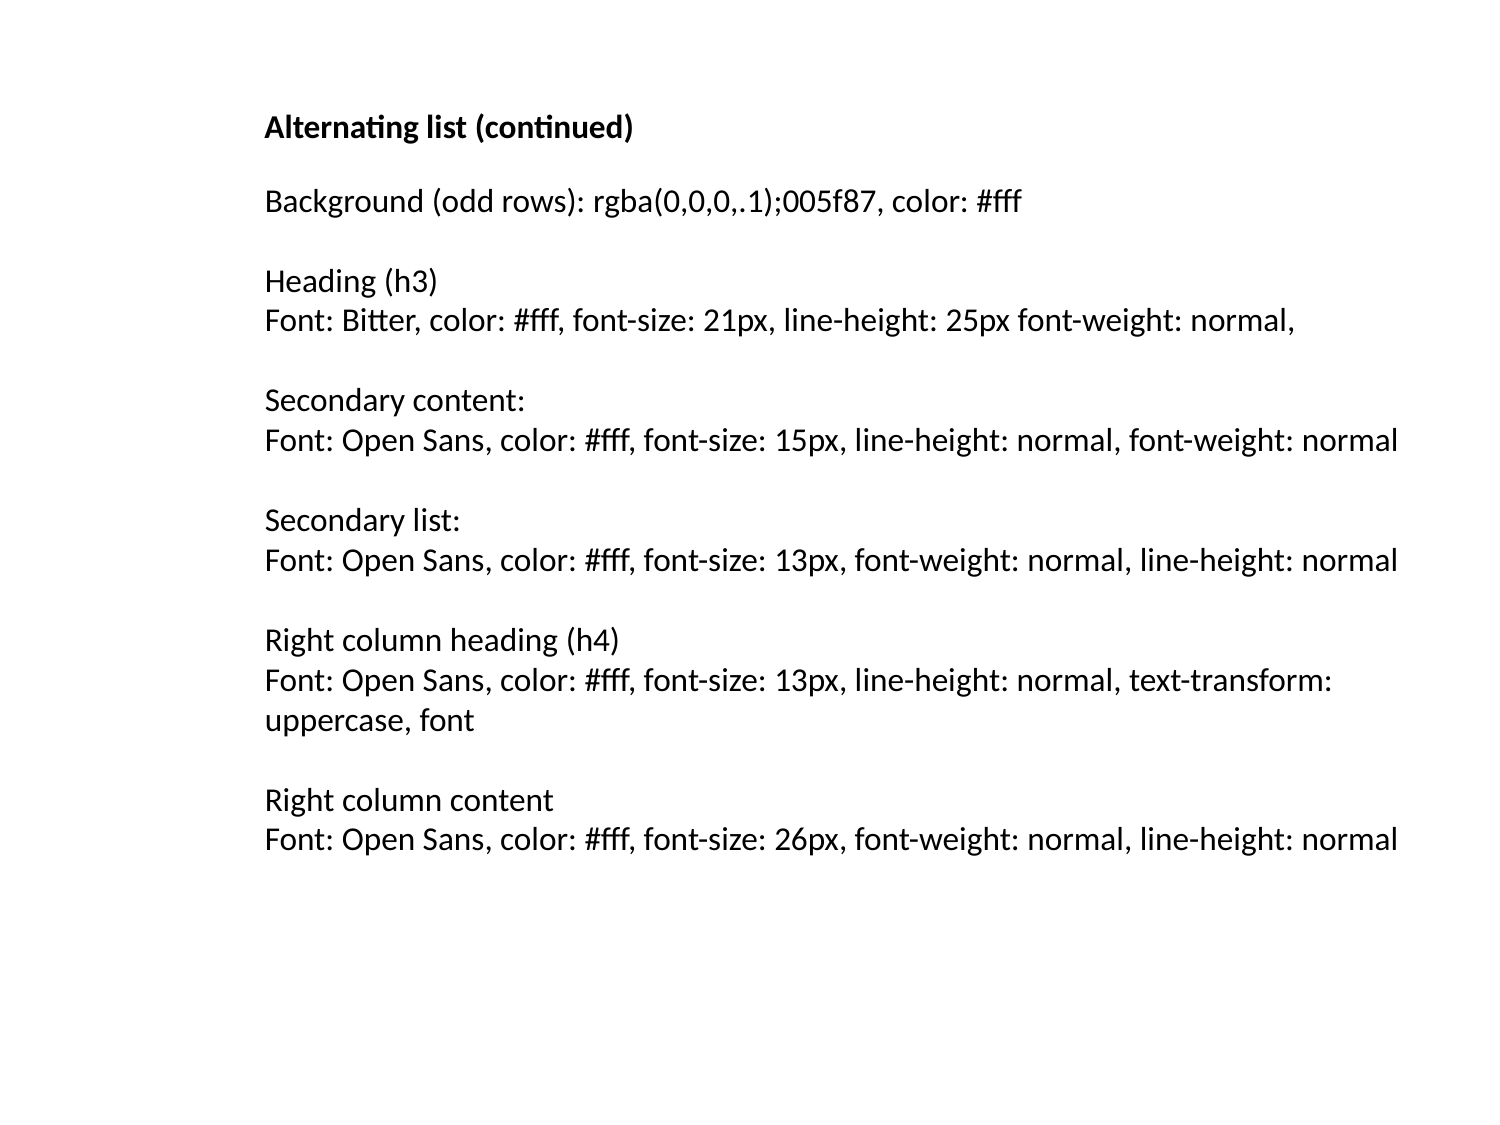

Alternating list (continued)
Background (odd rows): rgba(0,0,0,.1);005f87, color: #fff

Heading (h3)
Font: Bitter, color: #fff, font-size: 21px, line-height: 25px font-weight: normal,

Secondary content:
Font: Open Sans, color: #fff, font-size: 15px, line-height: normal, font-weight: normal

Secondary list:
Font: Open Sans, color: #fff, font-size: 13px, font-weight: normal, line-height: normal

Right column heading (h4)
Font: Open Sans, color: #fff, font-size: 13px, line-height: normal, text-transform: uppercase, font

Right column content
Font: Open Sans, color: #fff, font-size: 26px, font-weight: normal, line-height: normal